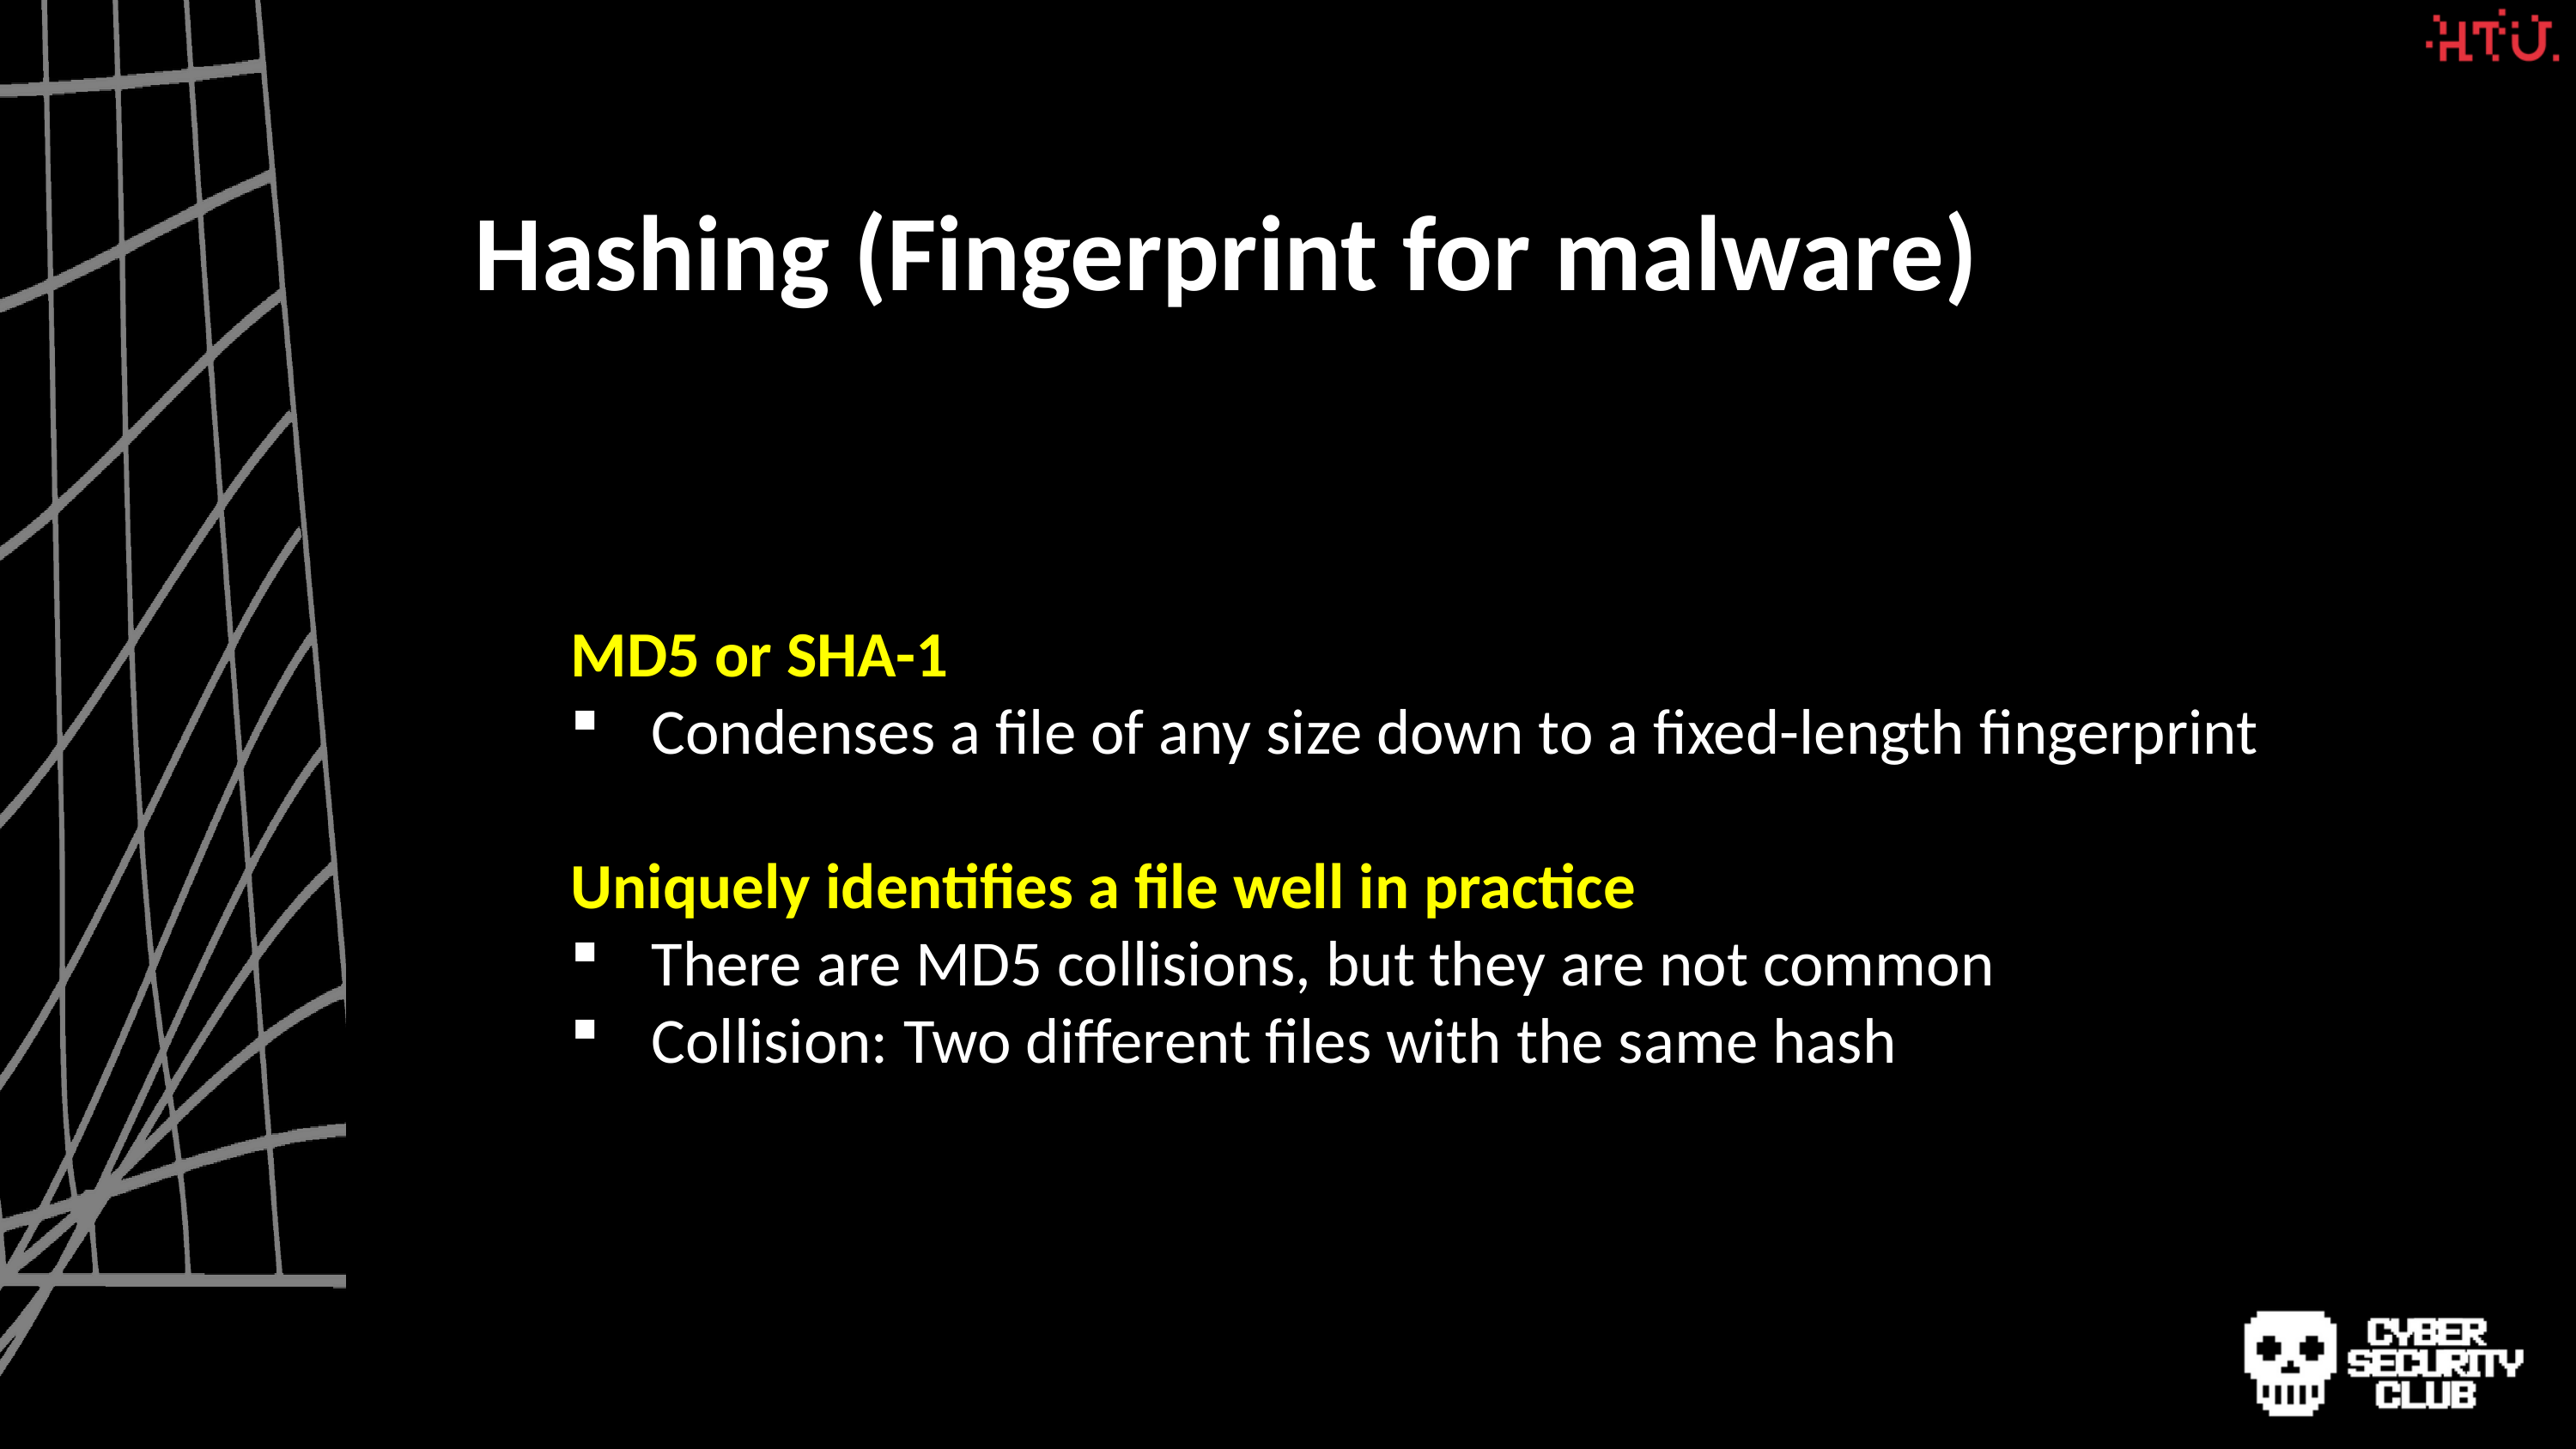

Hashing (Fingerprint for malware)

MD5 or SHA-1
Condenses a file of any size down to a fixed-length fingerprint

Uniquely identifies a file well in practice
There are MD5 collisions, but they are not common
Collision: Two different files with the same hash